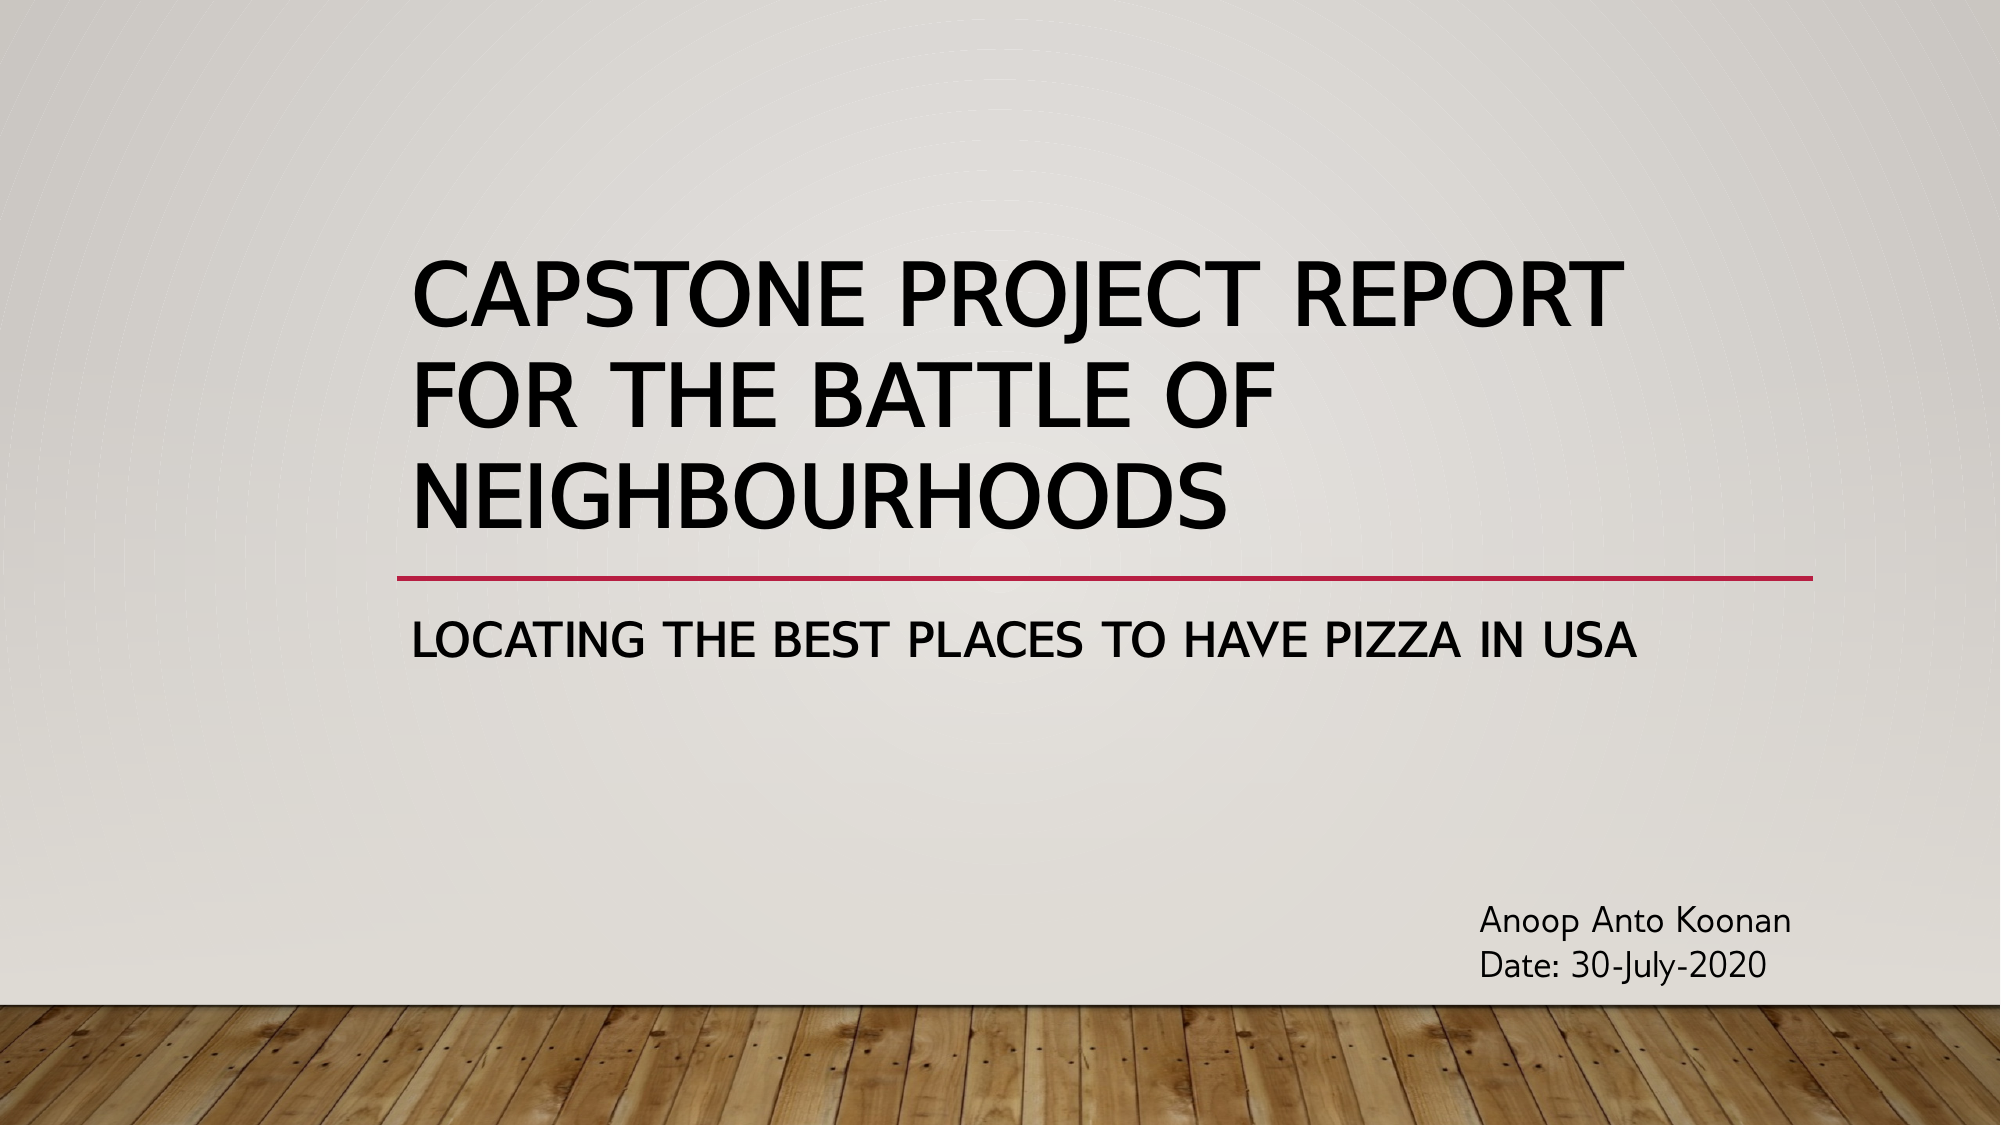

# Capstone Project Report for The Battle of Neighbourhoods
Locating the best places to have Pizza in USA
Anoop Anto Koonan
Date: 30-July-2020